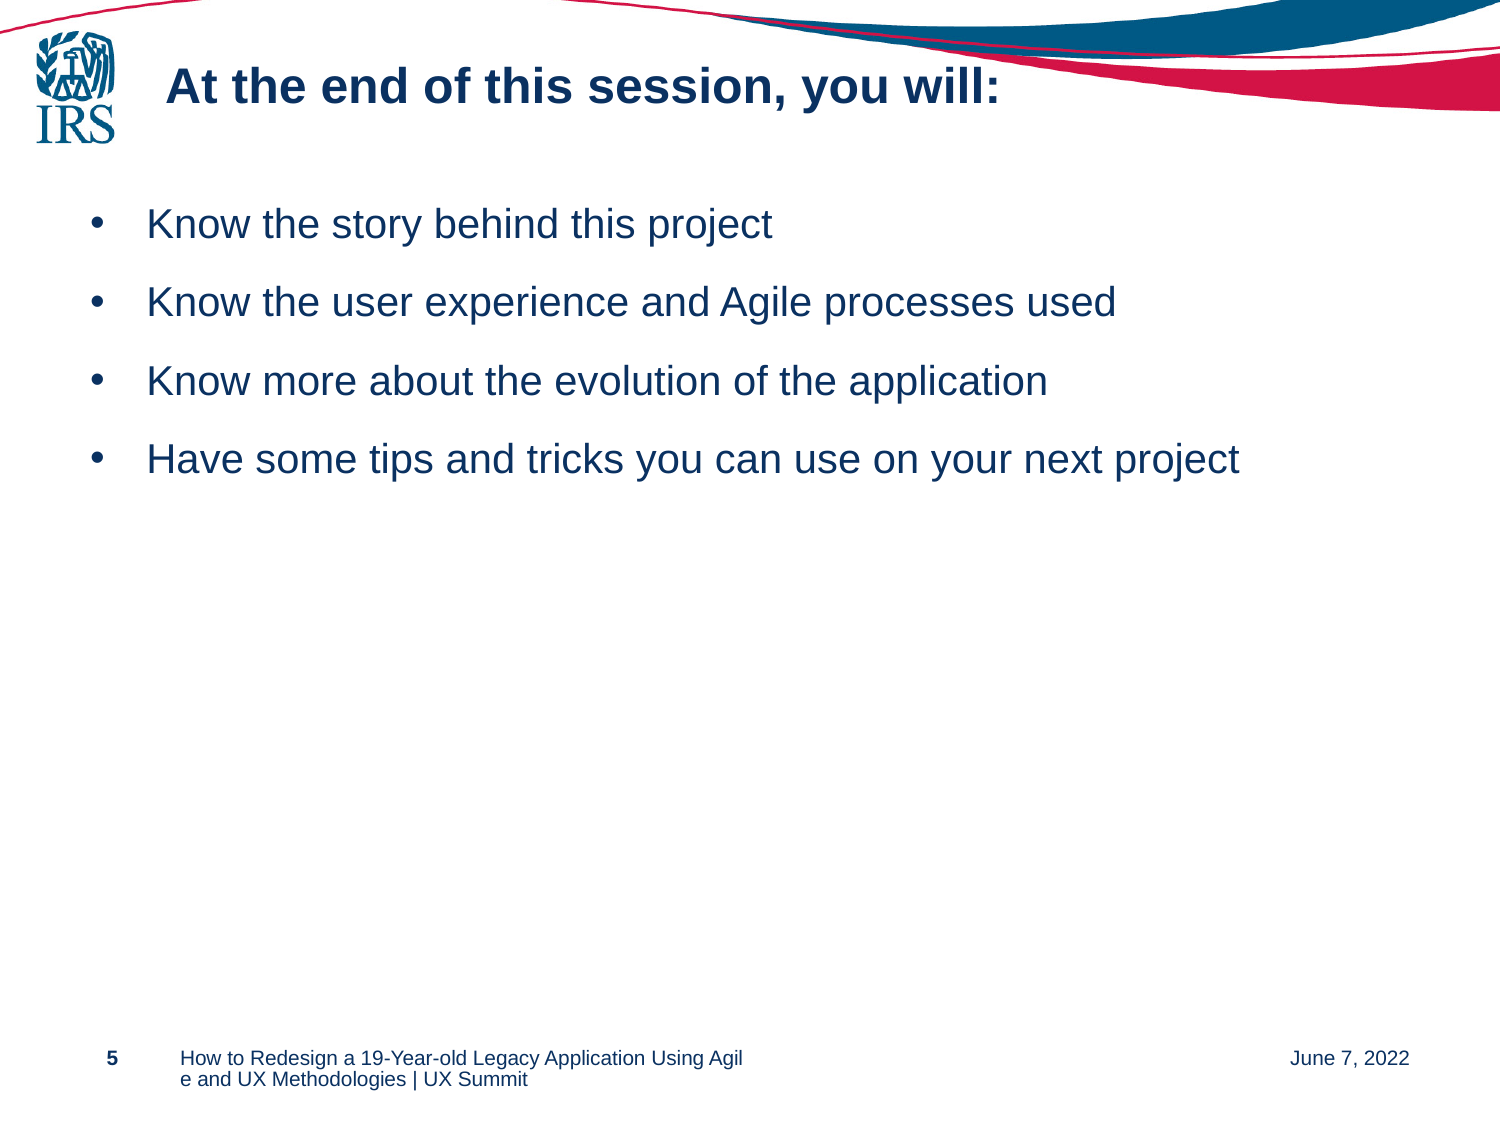

# At the end of this session, you will:
Know the story behind this project
Know the user experience and Agile processes used
Know more about the evolution of the application
Have some tips and tricks you can use on your next project

5
How to Redesign a 19-Year-old Legacy Application Using Agile and UX Methodologies | UX Summit
June 7, 2022